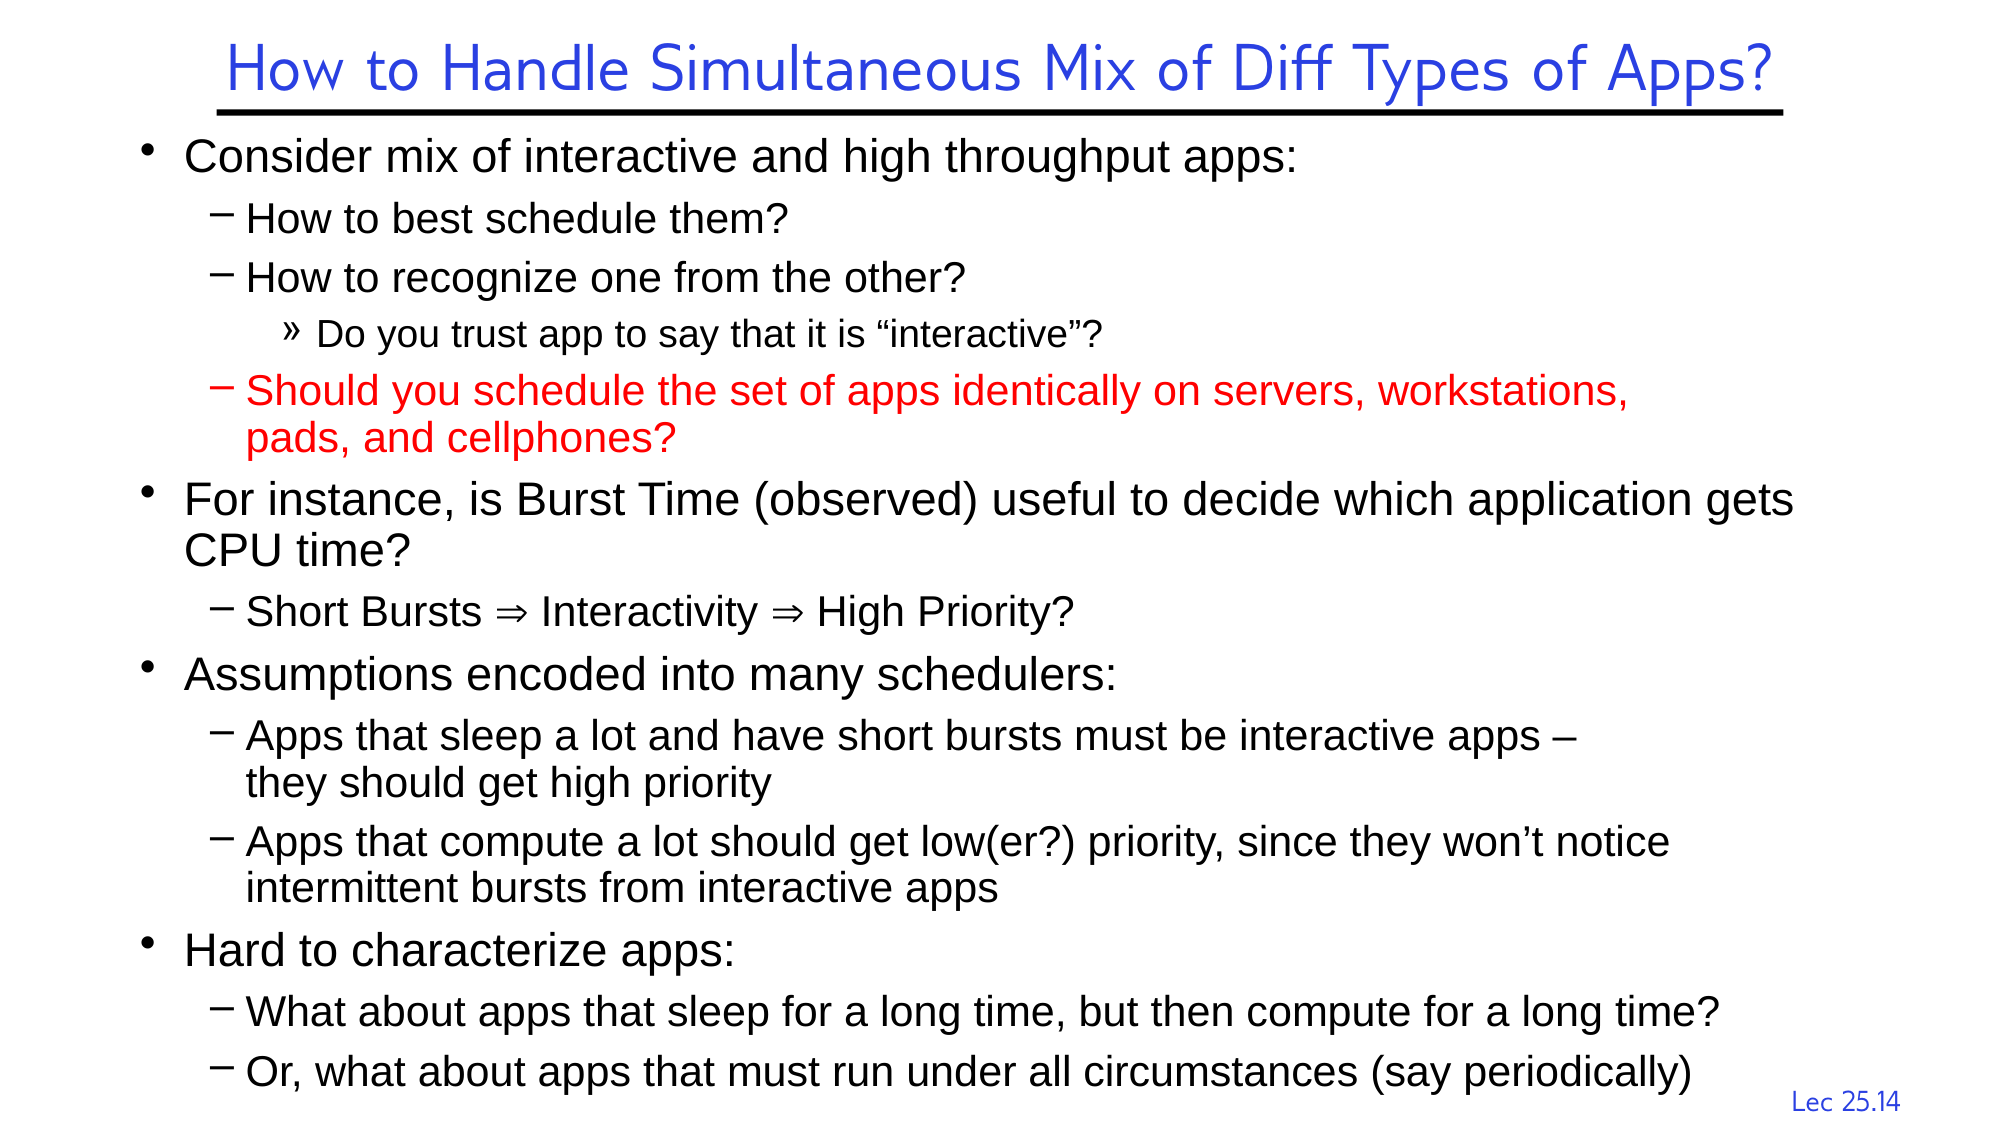

# How to Handle Simultaneous Mix of Diff Types of Apps?
Consider mix of interactive and high throughput apps:
How to best schedule them?
How to recognize one from the other?
Do you trust app to say that it is “interactive”?
Should you schedule the set of apps identically on servers, workstations,
pads, and cellphones?
For instance, is Burst Time (observed) useful to decide which application gets CPU time?
Short Bursts ⇒ Interactivity ⇒ High Priority?
Assumptions encoded into many schedulers:
Apps that sleep a lot and have short bursts must be interactive apps –
they should get high priority
Apps that compute a lot should get low(er?) priority, since they won’t notice intermittent bursts from interactive apps
Hard to characterize apps:
What about apps that sleep for a long time, but then compute for a long time?
Or, what about apps that must run under all circumstances (say periodically)